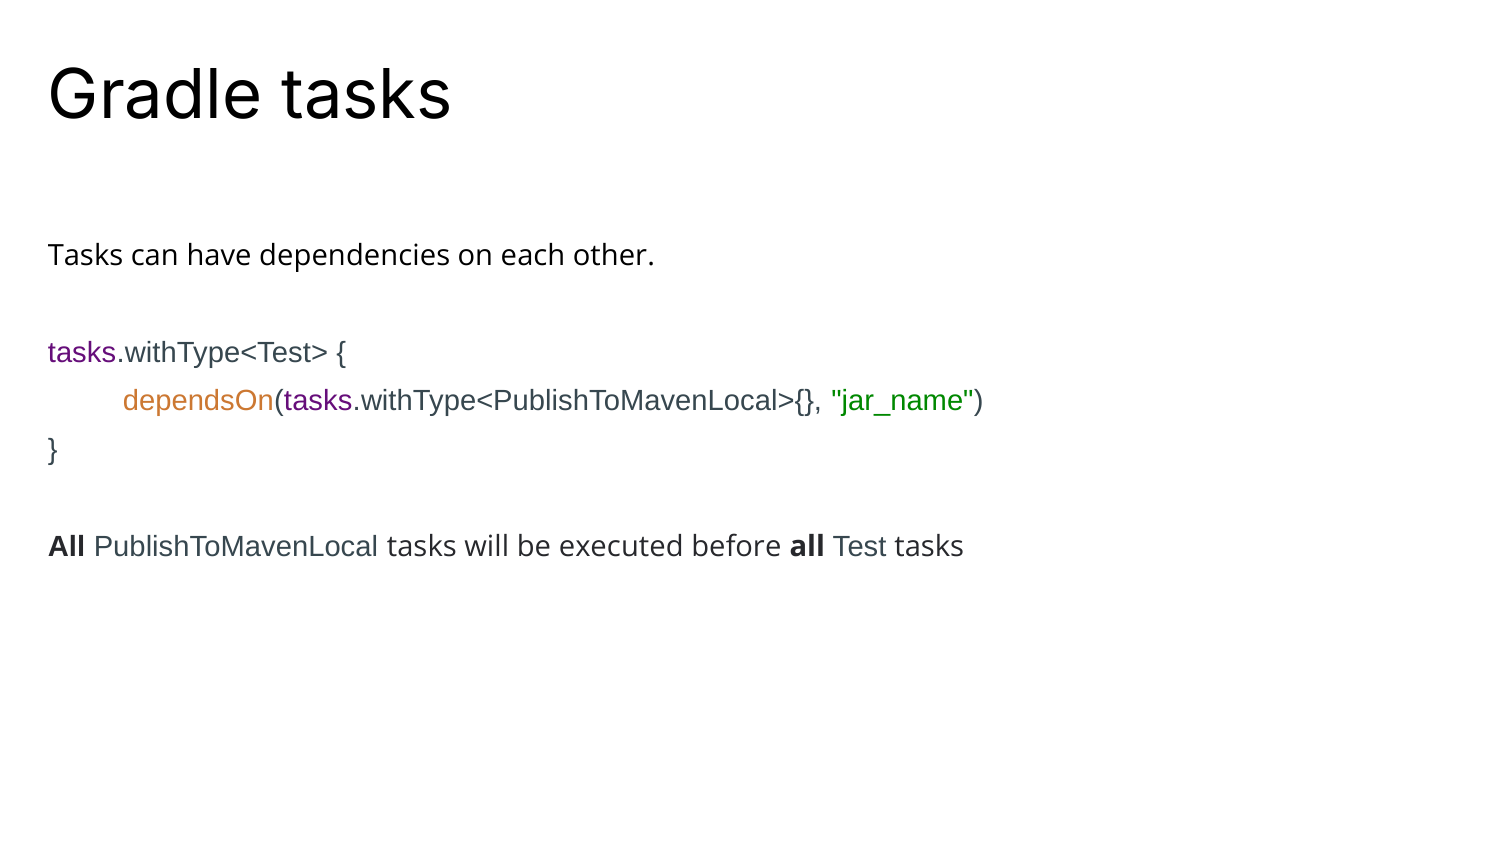

# Gradle tasks
Tasks can have dependencies on each other.

tasks.withType<Test> {
dependsOn(tasks.withType<PublishToMavenLocal>{}, "jar_name")
}

All PublishToMavenLocal tasks will be executed before all Test tasks